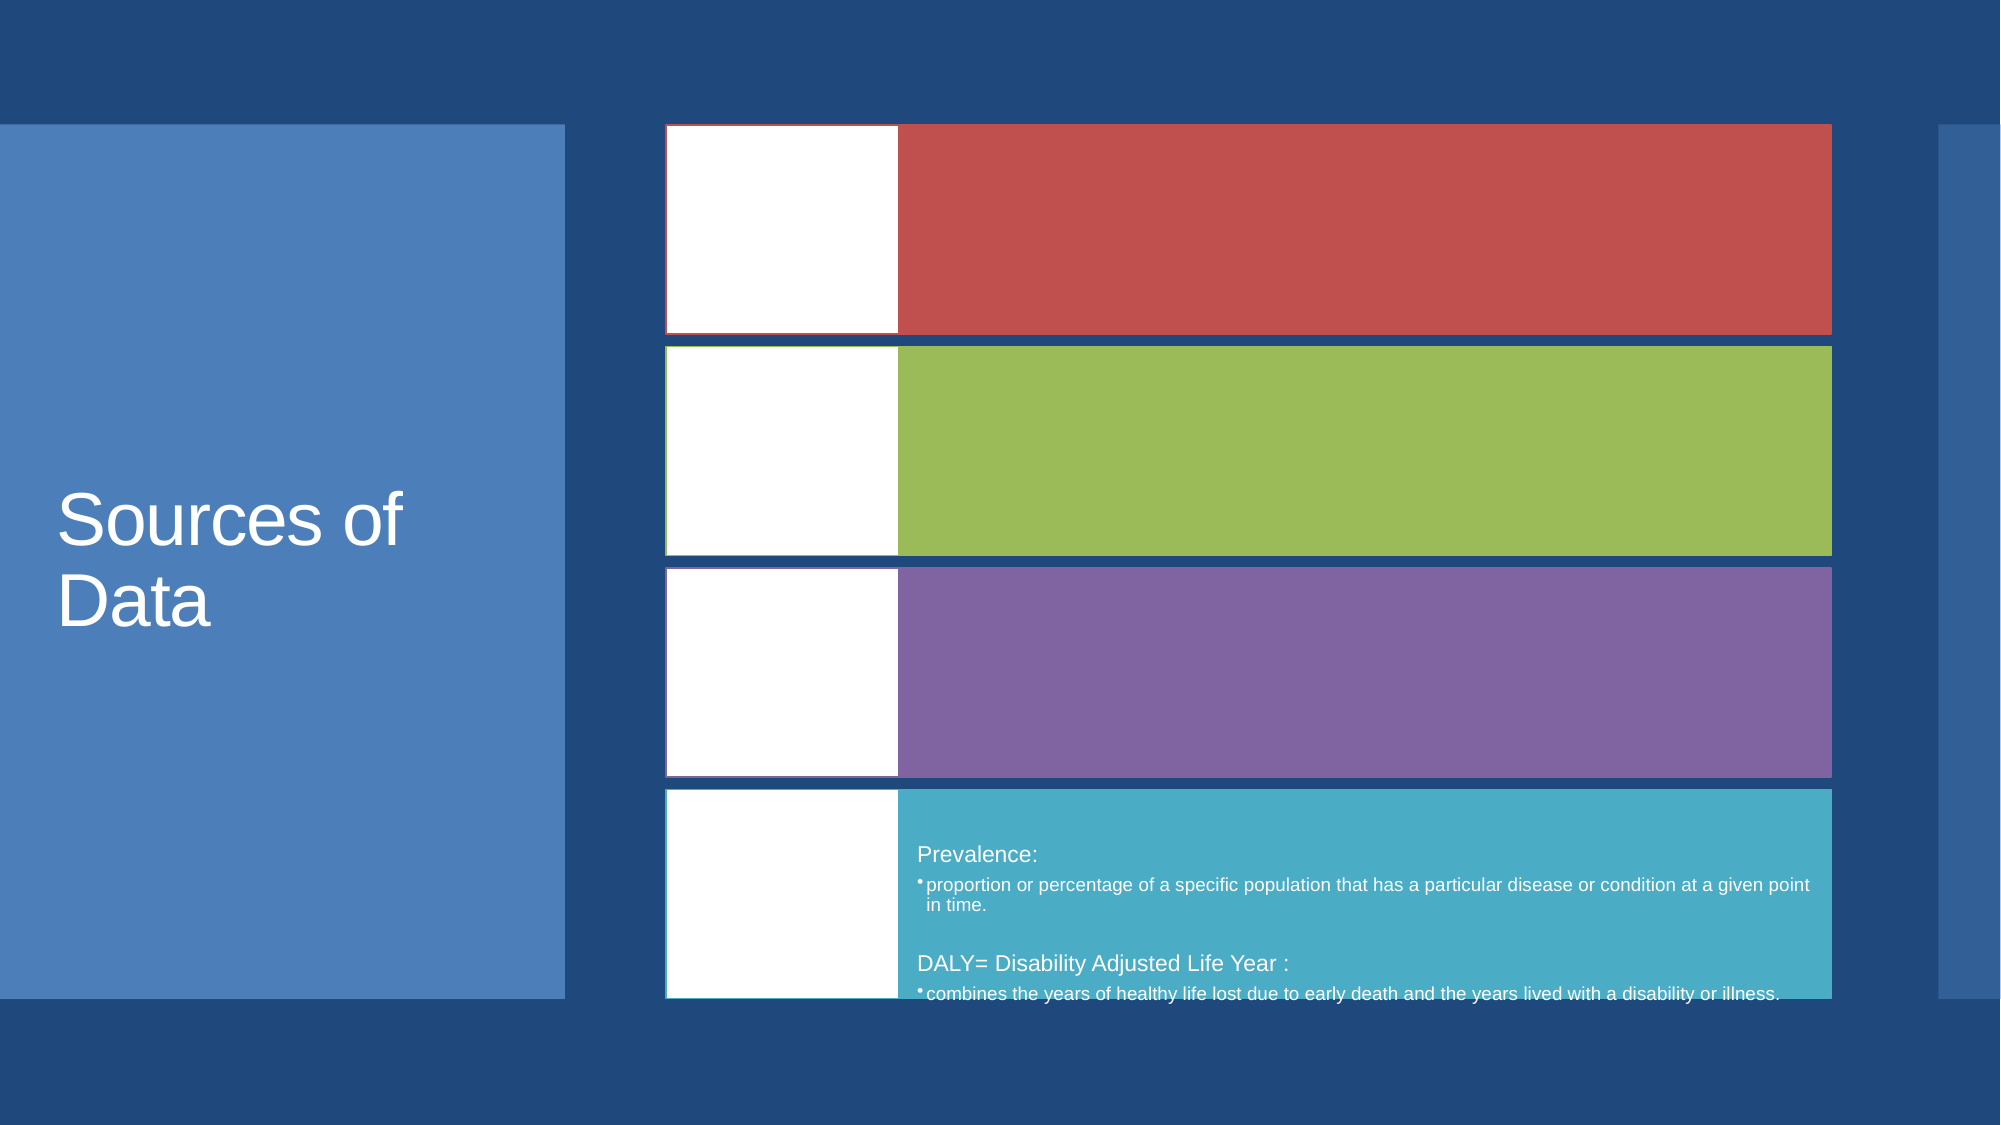

Survey on Mental Health in the Tech Workplace in 2014 (ongoing data available)
Global Mental Illness Prevalence by Type
Global Burden of Mental Illness by Type (measured as DALYs)
Prevalence:
proportion or percentage of a specific population that has a particular disease or condition at a given point in time.

DALY= Disability Adjusted Life Year :
combines the years of healthy life lost due to early death and the years lived with a disability or illness.
Definitions
# Sources of Data